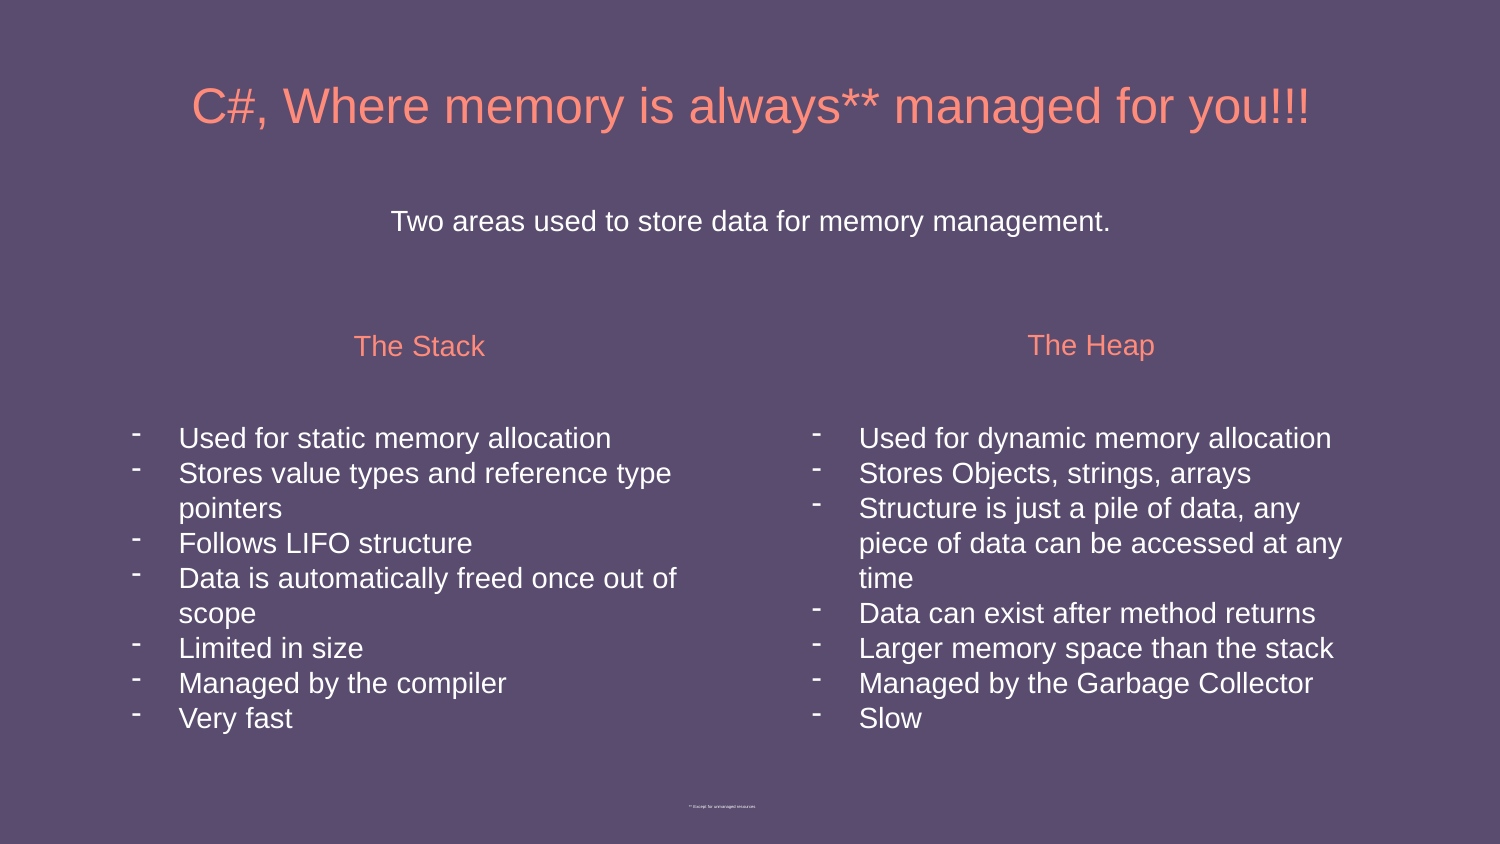

# C#, Where memory is always** managed for you!!!
Two areas used to store data for memory management.
The Heap
The Stack
Used for static memory allocation
Stores value types and reference type pointers
Follows LIFO structure
Data is automatically freed once out of scope
Limited in size
Managed by the compiler
Very fast
Used for dynamic memory allocation
Stores Objects, strings, arrays
Structure is just a pile of data, any piece of data can be accessed at any time
Data can exist after method returns
Larger memory space than the stack
Managed by the Garbage Collector
Slow

** Except for unmanaged resources